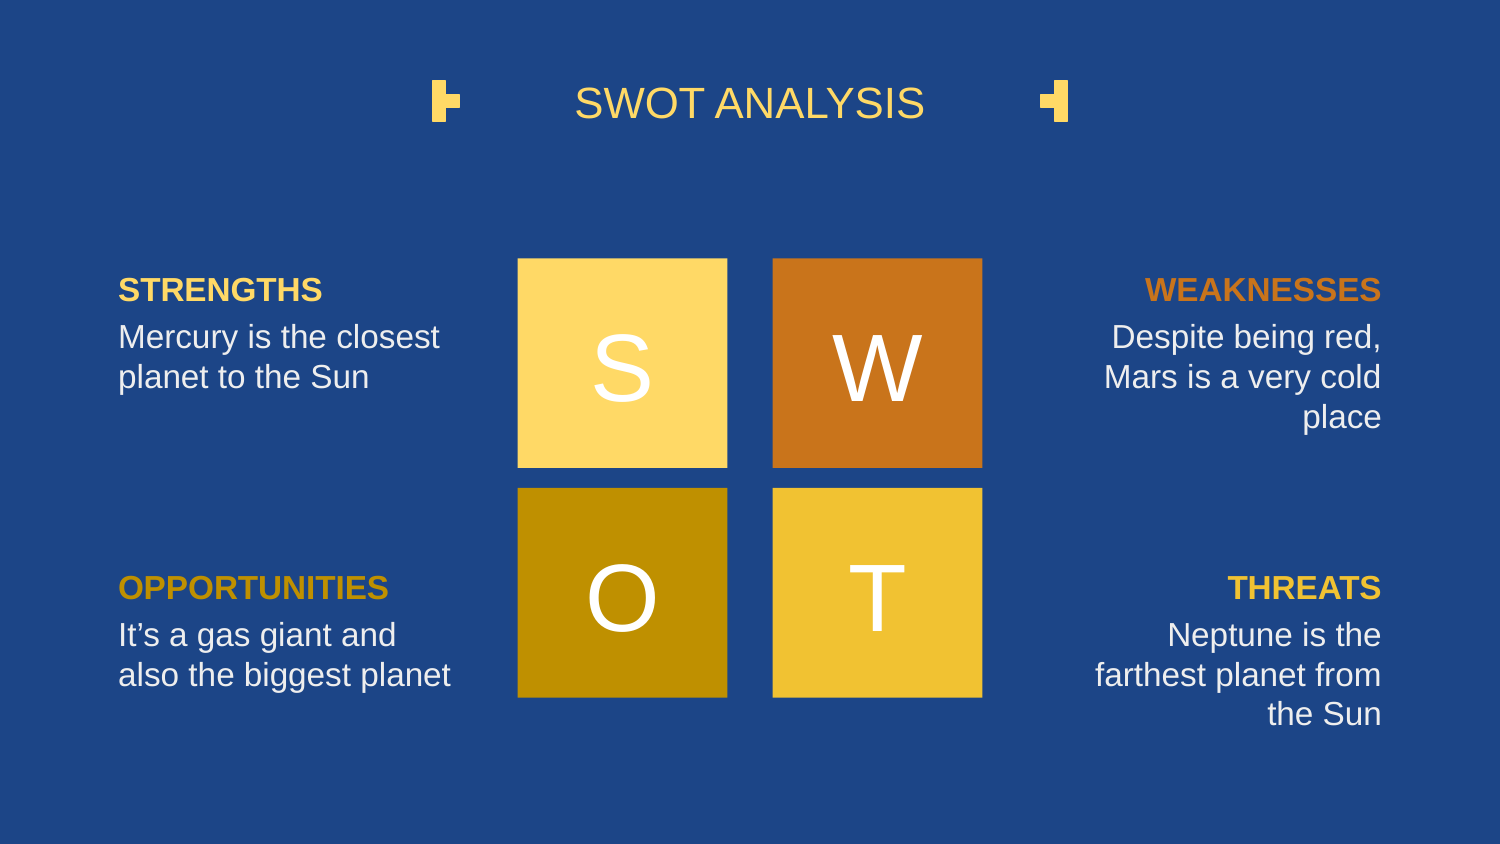

# SWOT ANALYSIS

STRENGTHS
WEAKNESSES
S
W
Mercury is the closest planet to the Sun
Despite being red, Mars is a very cold place
O
T
OPPORTUNITIES
THREATS
It’s a gas giant and also the biggest planet
Neptune is the farthest planet from the Sun